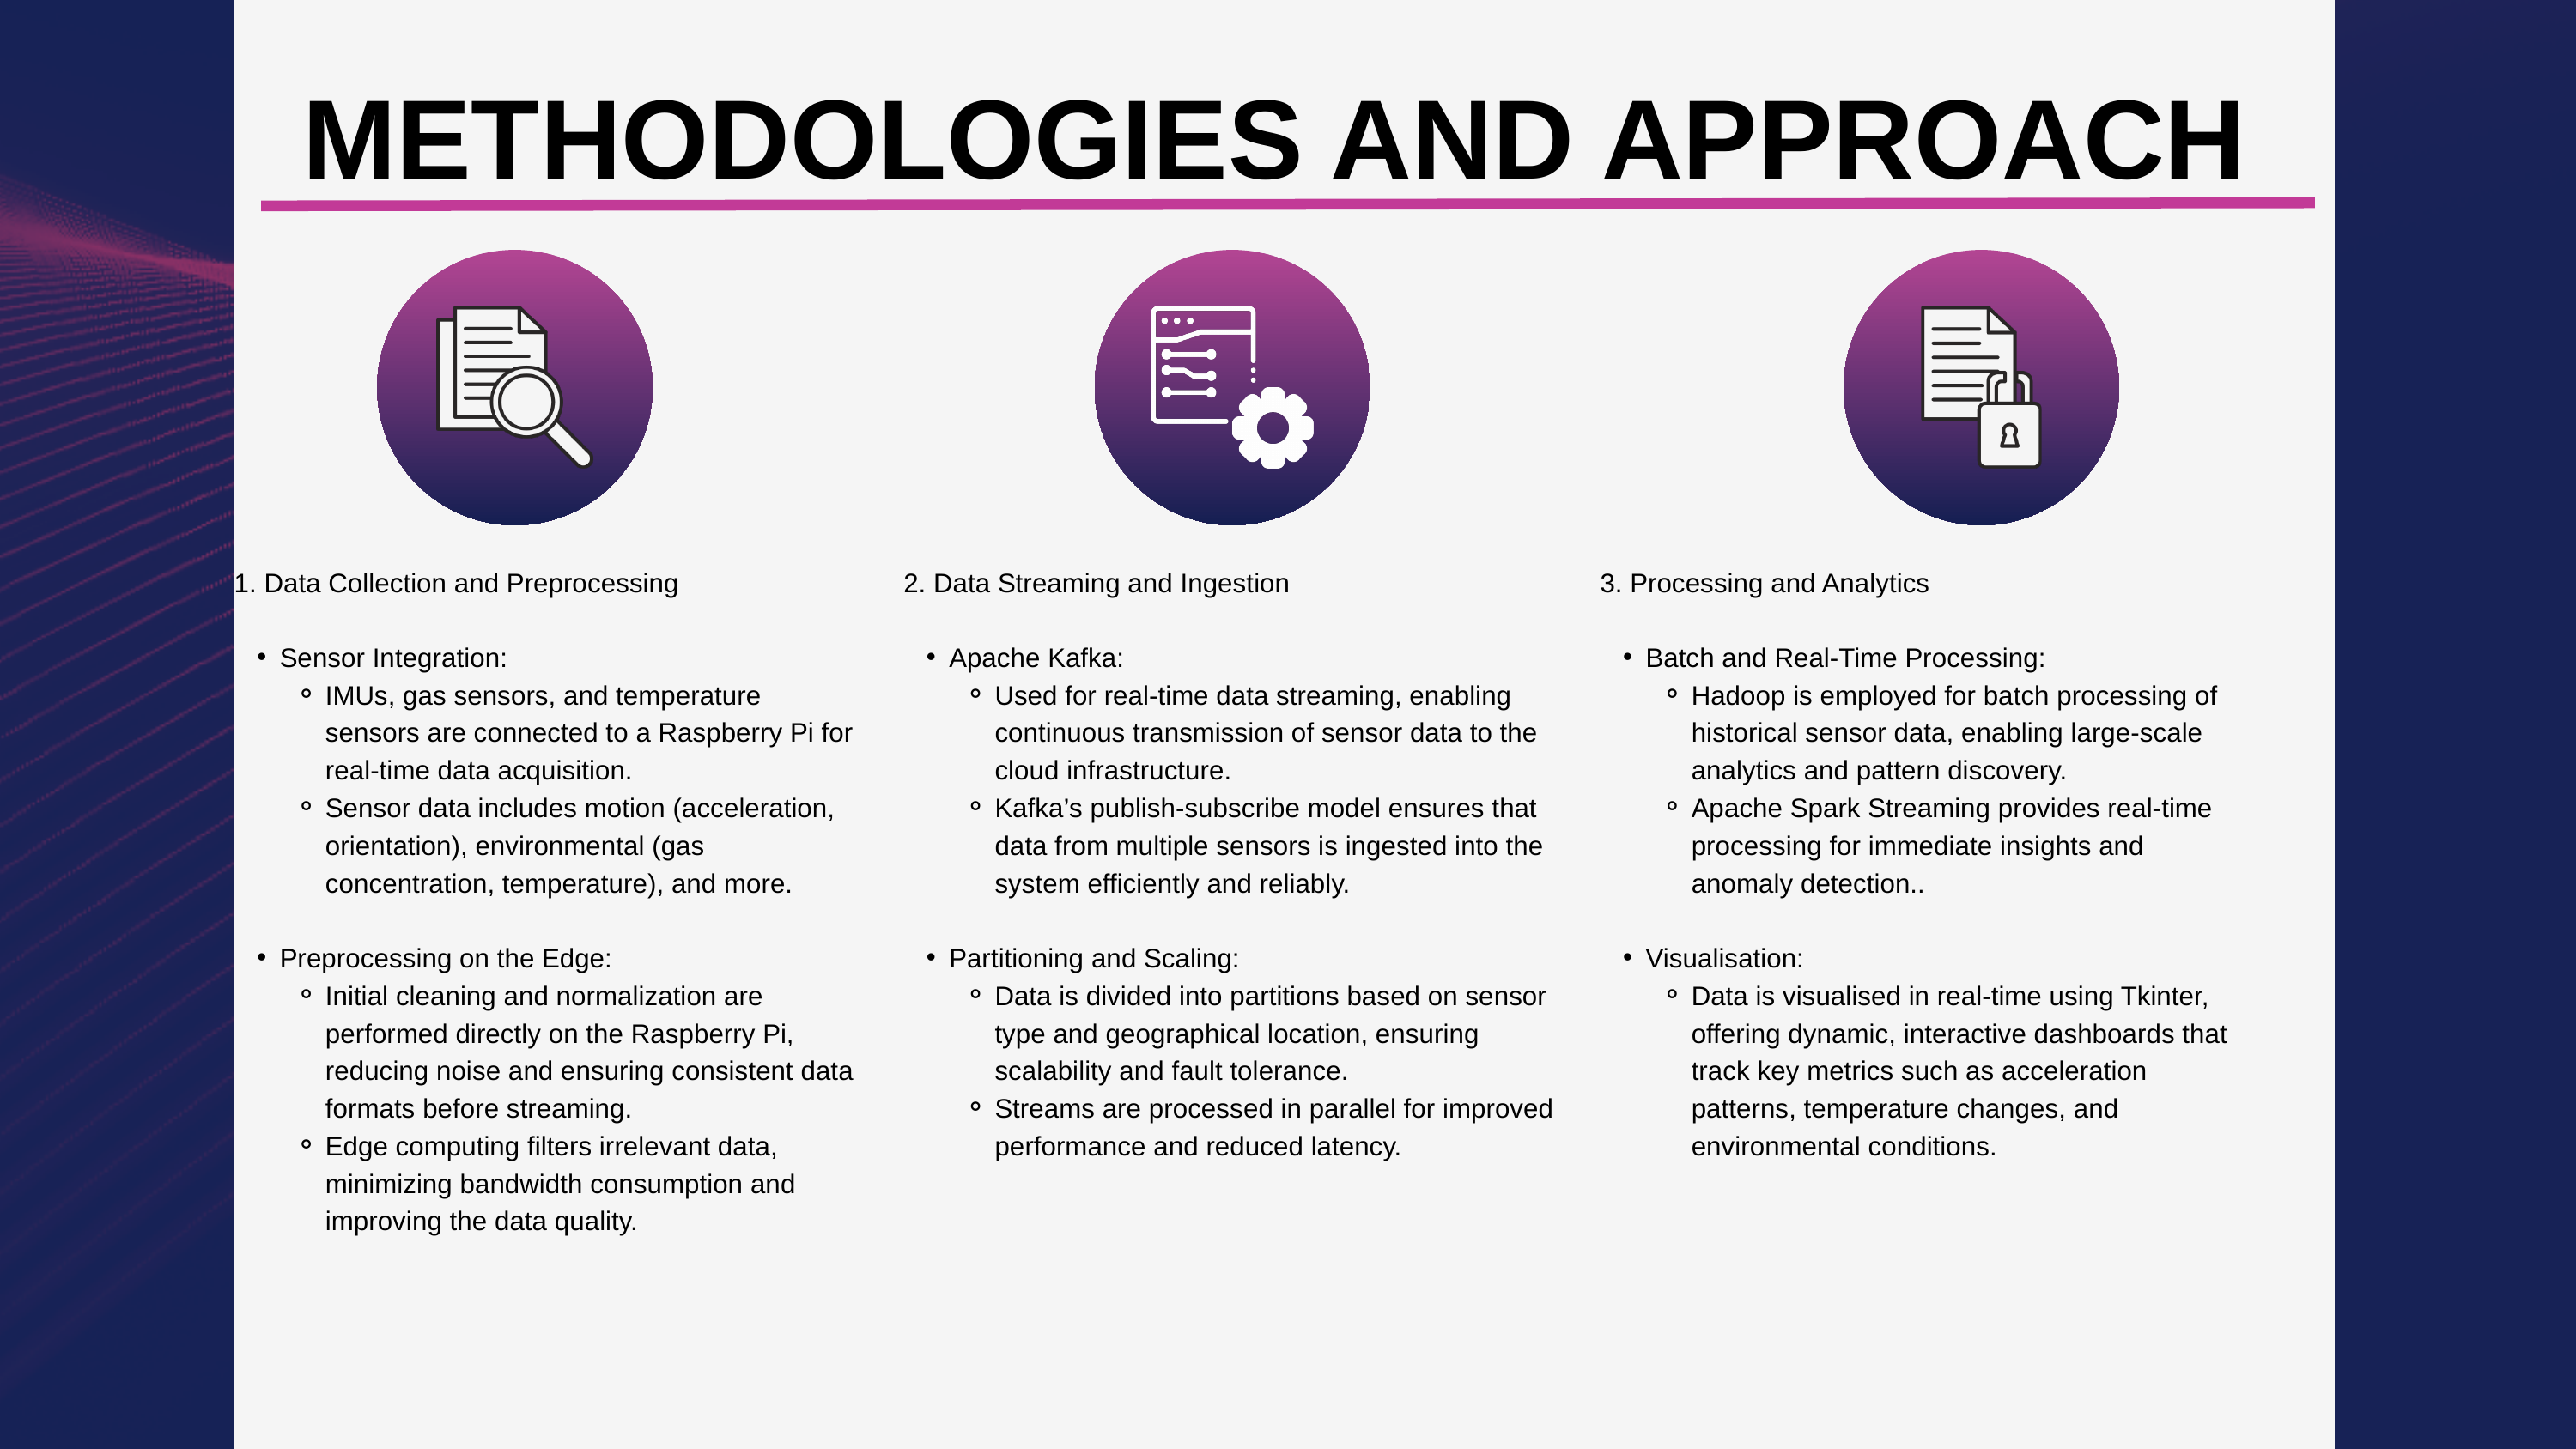

METHODOLOGIES AND APPROACH

1. Data Collection and Preprocessing

Sensor Integration:
IMUs, gas sensors, and temperature sensors are connected to a Raspberry Pi for real-time data acquisition.
Sensor data includes motion (acceleration, orientation), environmental (gas concentration, temperature), and more.

Preprocessing on the Edge:
Initial cleaning and normalization are performed directly on the Raspberry Pi, reducing noise and ensuring consistent data formats before streaming.
Edge computing filters irrelevant data, minimizing bandwidth consumption and improving the data quality.

2. Data Streaming and Ingestion

Apache Kafka:
Used for real-time data streaming, enabling continuous transmission of sensor data to the cloud infrastructure.
Kafka’s publish-subscribe model ensures that data from multiple sensors is ingested into the system efficiently and reliably.

Partitioning and Scaling:
Data is divided into partitions based on sensor type and geographical location, ensuring scalability and fault tolerance.
Streams are processed in parallel for improved performance and reduced latency.

3. Processing and Analytics

Batch and Real-Time Processing:
Hadoop is employed for batch processing of historical sensor data, enabling large-scale analytics and pattern discovery.
Apache Spark Streaming provides real-time processing for immediate insights and anomaly detection..

Visualisation:
Data is visualised in real-time using Tkinter, offering dynamic, interactive dashboards that track key metrics such as acceleration patterns, temperature changes, and environmental conditions.